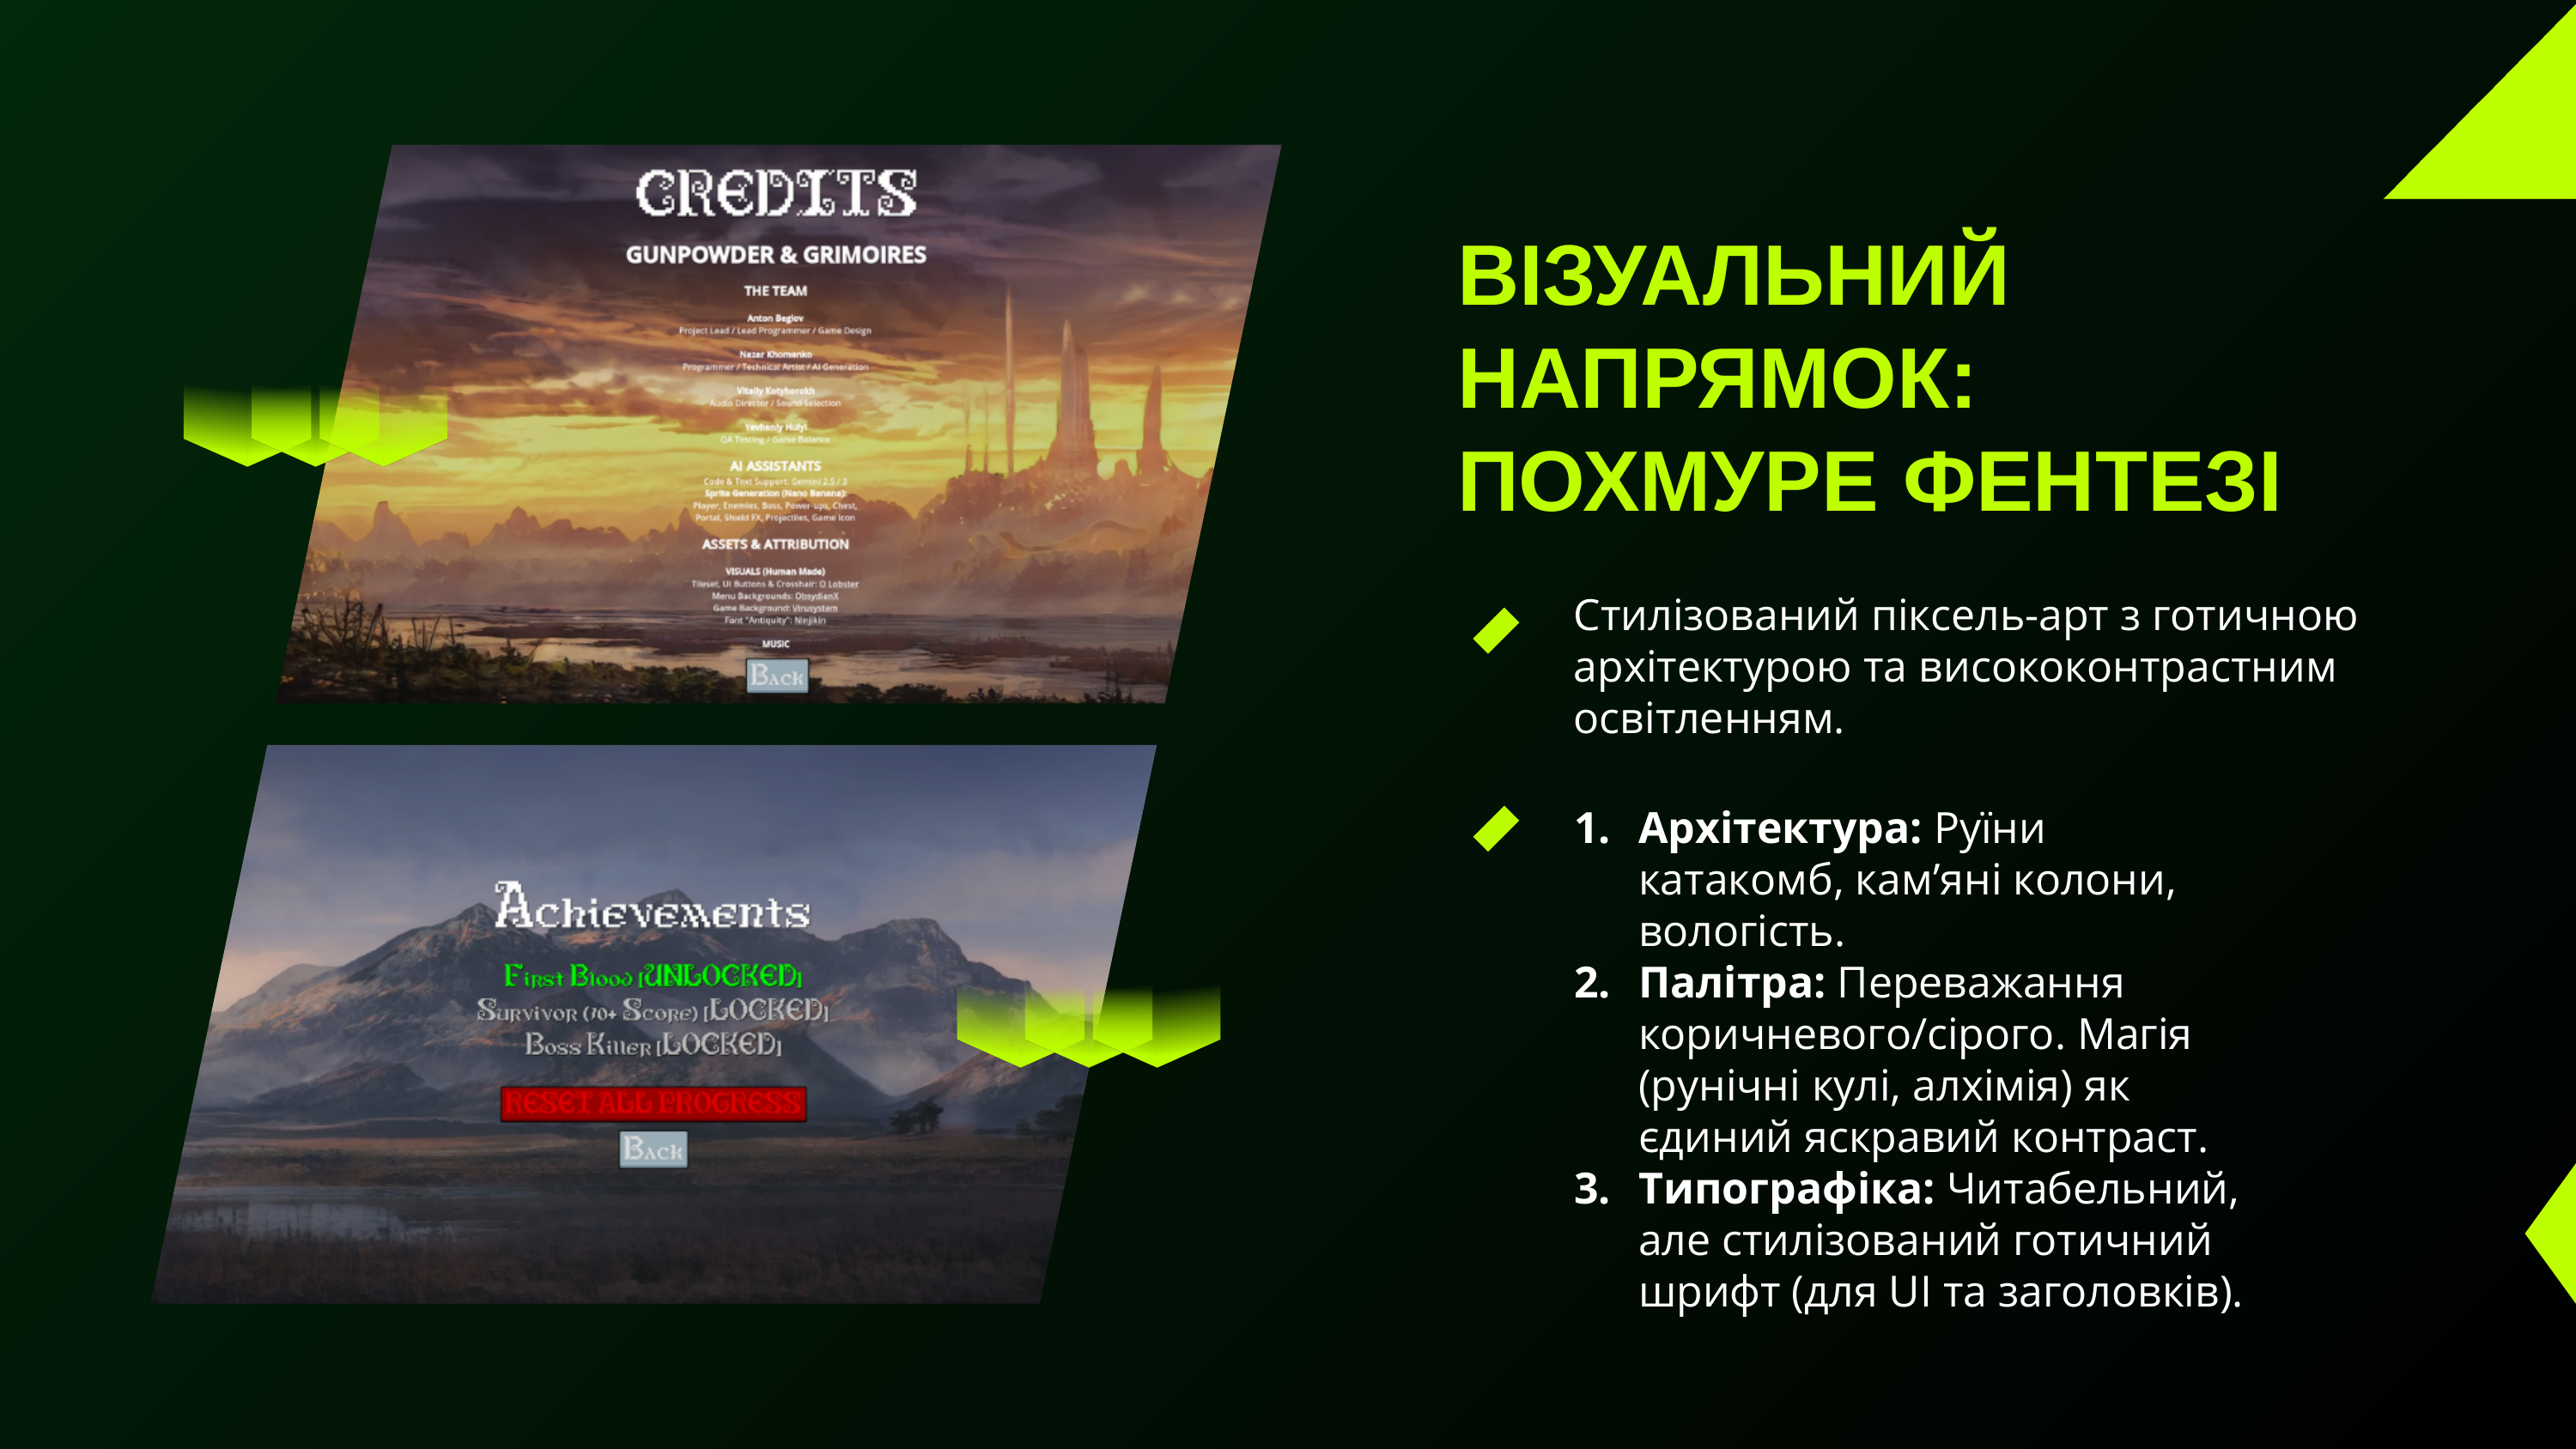

ВІЗУАЛЬНИЙ НАПРЯМОК: ПОХМУРЕ ФЕНТЕЗІ

Стилізований піксель-арт з готичною архітектурою та висококонтрастним освітленням.

Архітектура: Руїни катакомб, кам’яні колони, вологість.
Палітра: Переважання коричневого/сірого. Магія (рунічні кулі, алхімія) як єдиний яскравий контраст.
Типографіка: Читабельний, але стилізований готичний шрифт (для UI та заголовків).